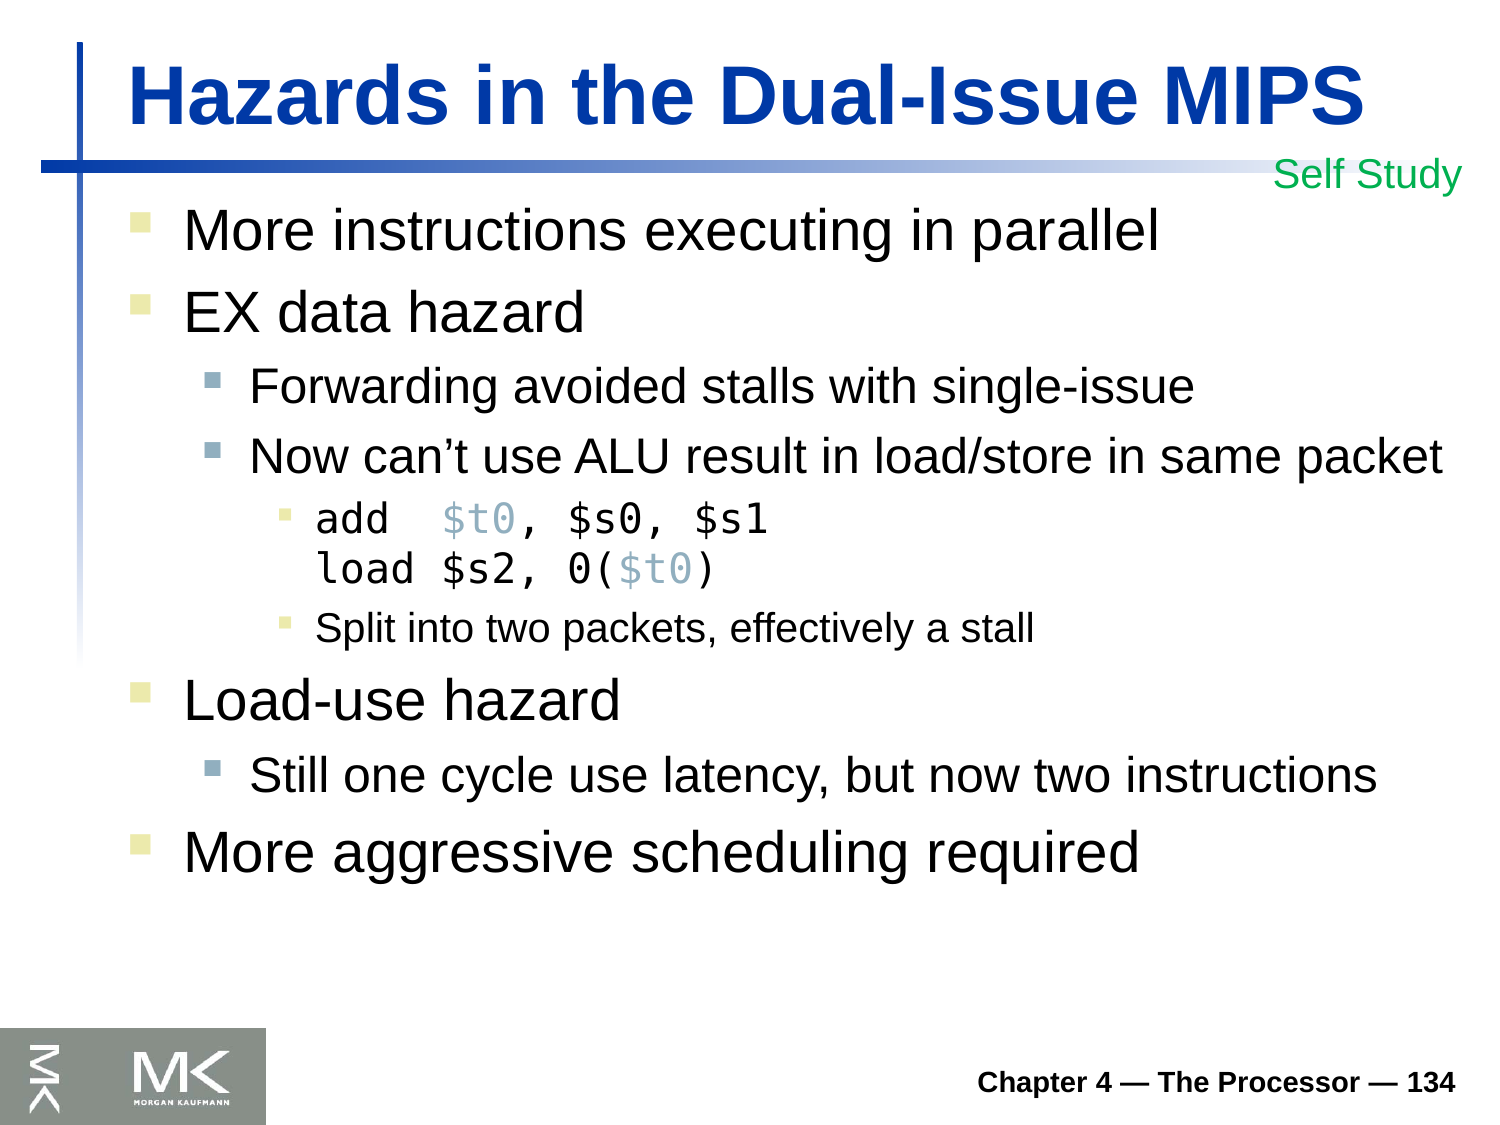

# Hazards in the Dual-Issue MIPS
Self Study
More instructions executing in parallel
EX data hazard
Forwarding avoided stalls with single-issue
Now can’t use ALU result in load/store in same packet
add  $t0, $s0, $s1
load $s2, 0($t0)
Split into two packets, effectively a stall
Load-use hazard
Still one cycle use latency, but now two instructions
More aggressive scheduling required
Chapter 4 — The Processor — 134